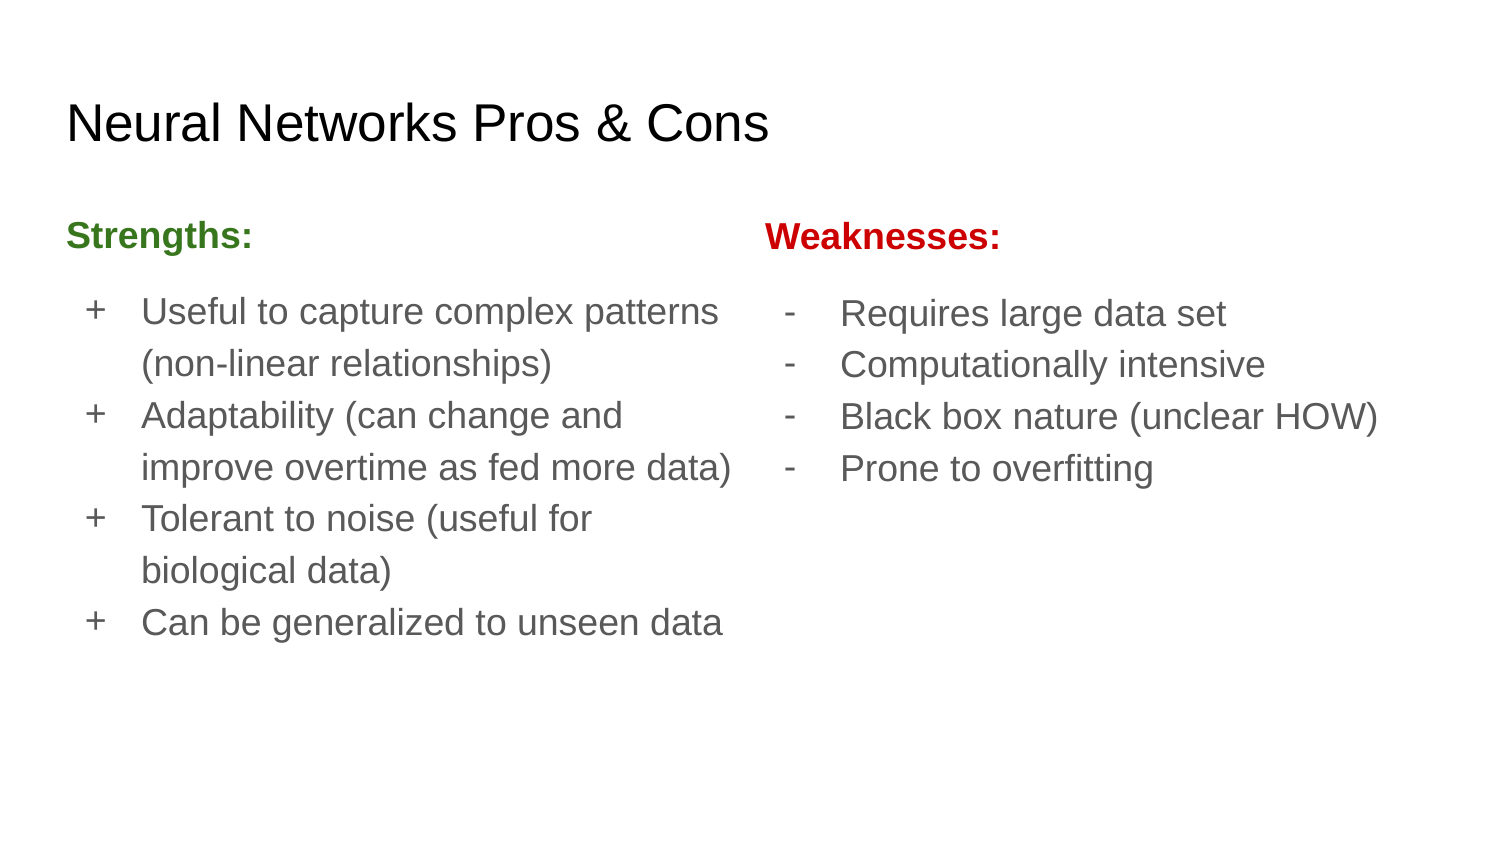

# Neural Networks Pros & Cons
Strengths:
Useful to capture complex patterns (non-linear relationships)
Adaptability (can change and improve overtime as fed more data)
Tolerant to noise (useful for biological data)
Can be generalized to unseen data

Weaknesses:
Requires large data set
Computationally intensive
Black box nature (unclear HOW)
Prone to overfitting